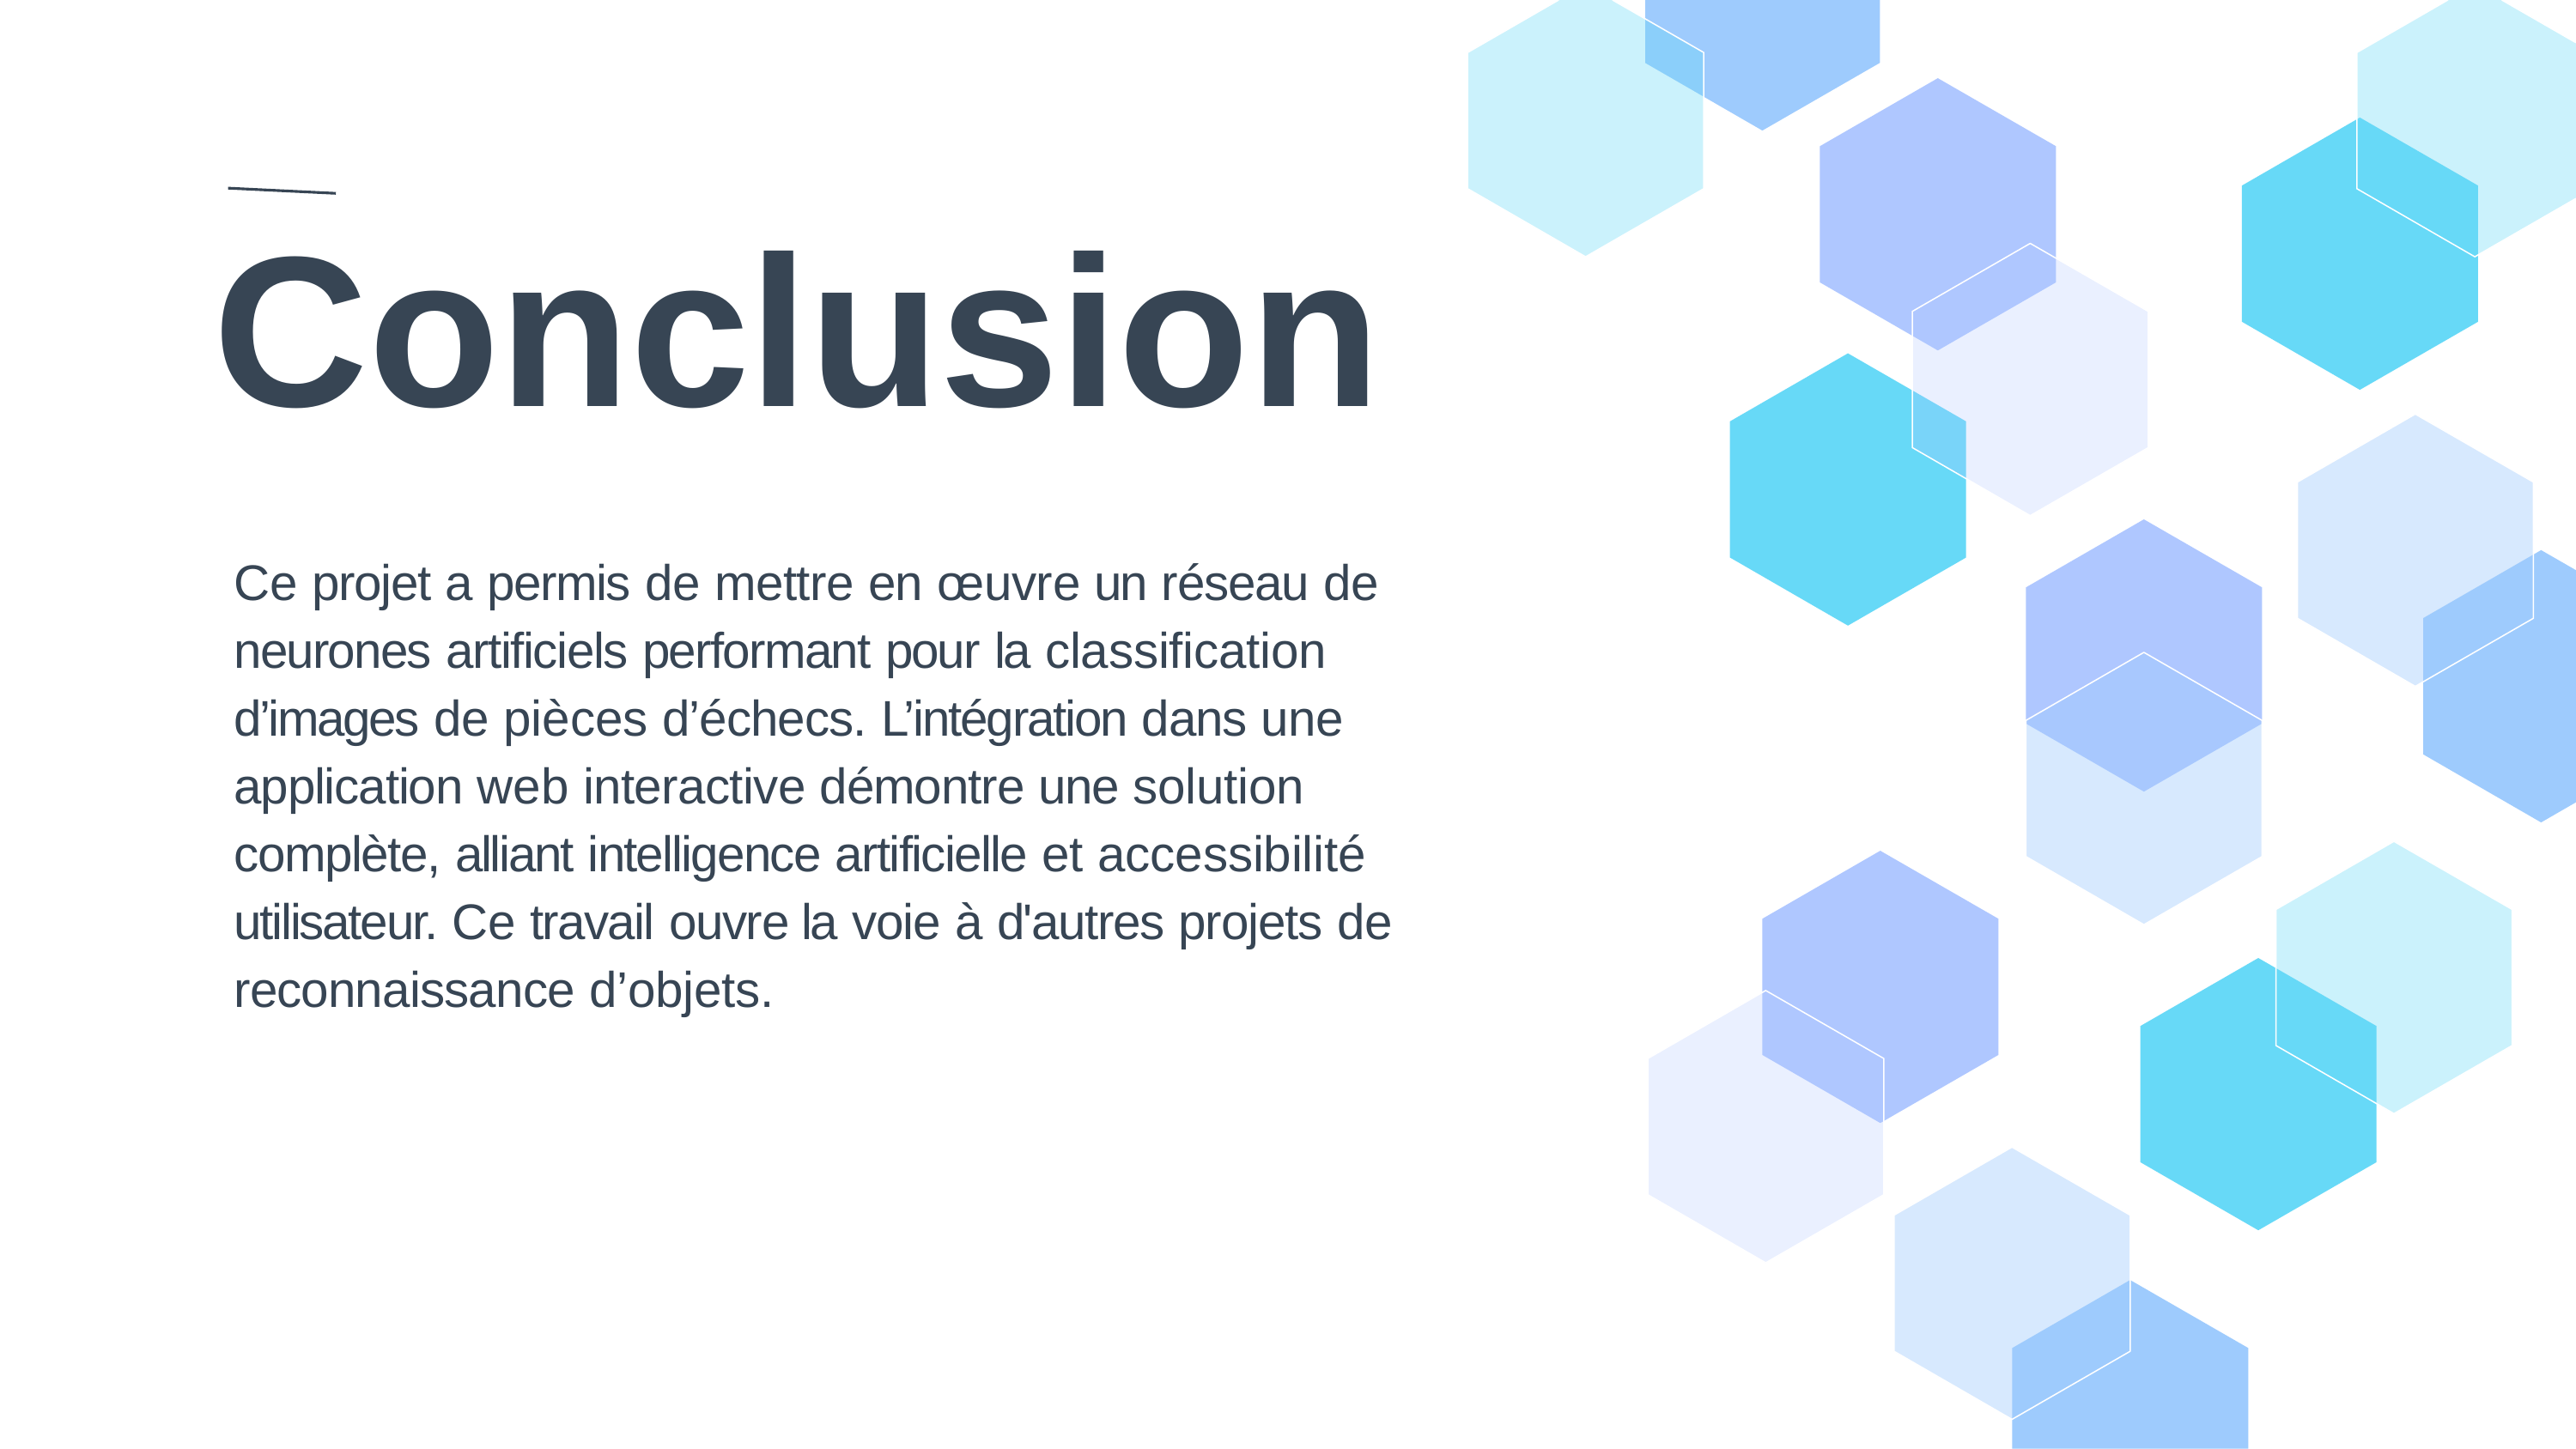

# Conclusion

Ce projet a permis de mettre en œuvre un réseau de neurones artificiels performant pour la classification d’images de pièces d’échecs. L’intégration dans une application web interactive démontre une solution complète, alliant intelligence artificielle et accessibilité utilisateur. Ce travail ouvre la voie à d'autres projets de reconnaissance d’objets.